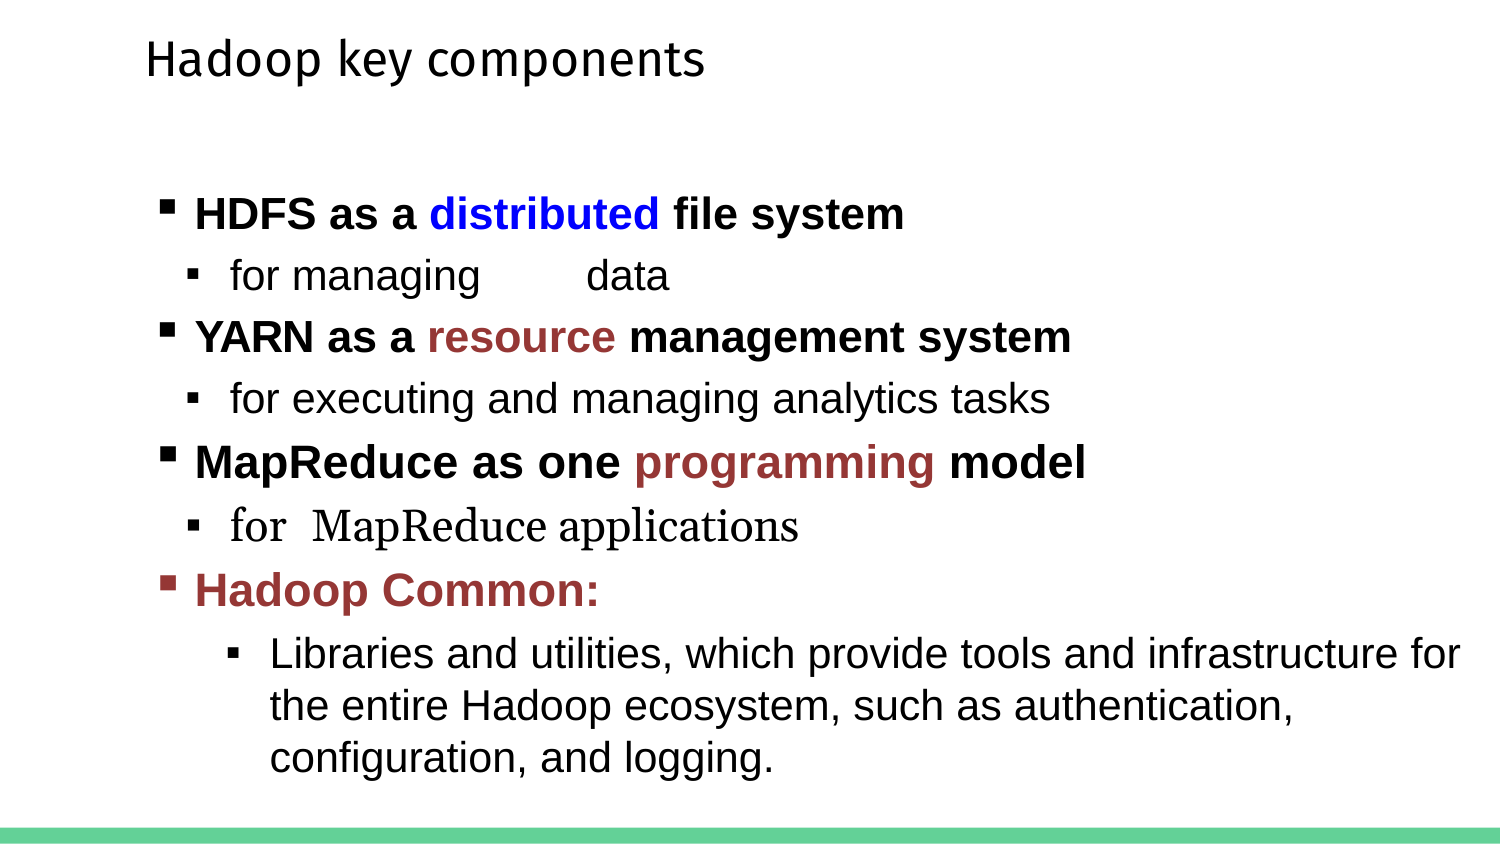

# Hadoop key components
HDFS as a distributed file system
for managing	data
YARN as a resource management system
for executing and managing analytics tasks
MapReduce as one programming model
for	MapReduce applications
Hadoop Common:
Libraries and utilities, which provide tools and infrastructure for the entire Hadoop ecosystem, such as authentication, configuration, and logging.